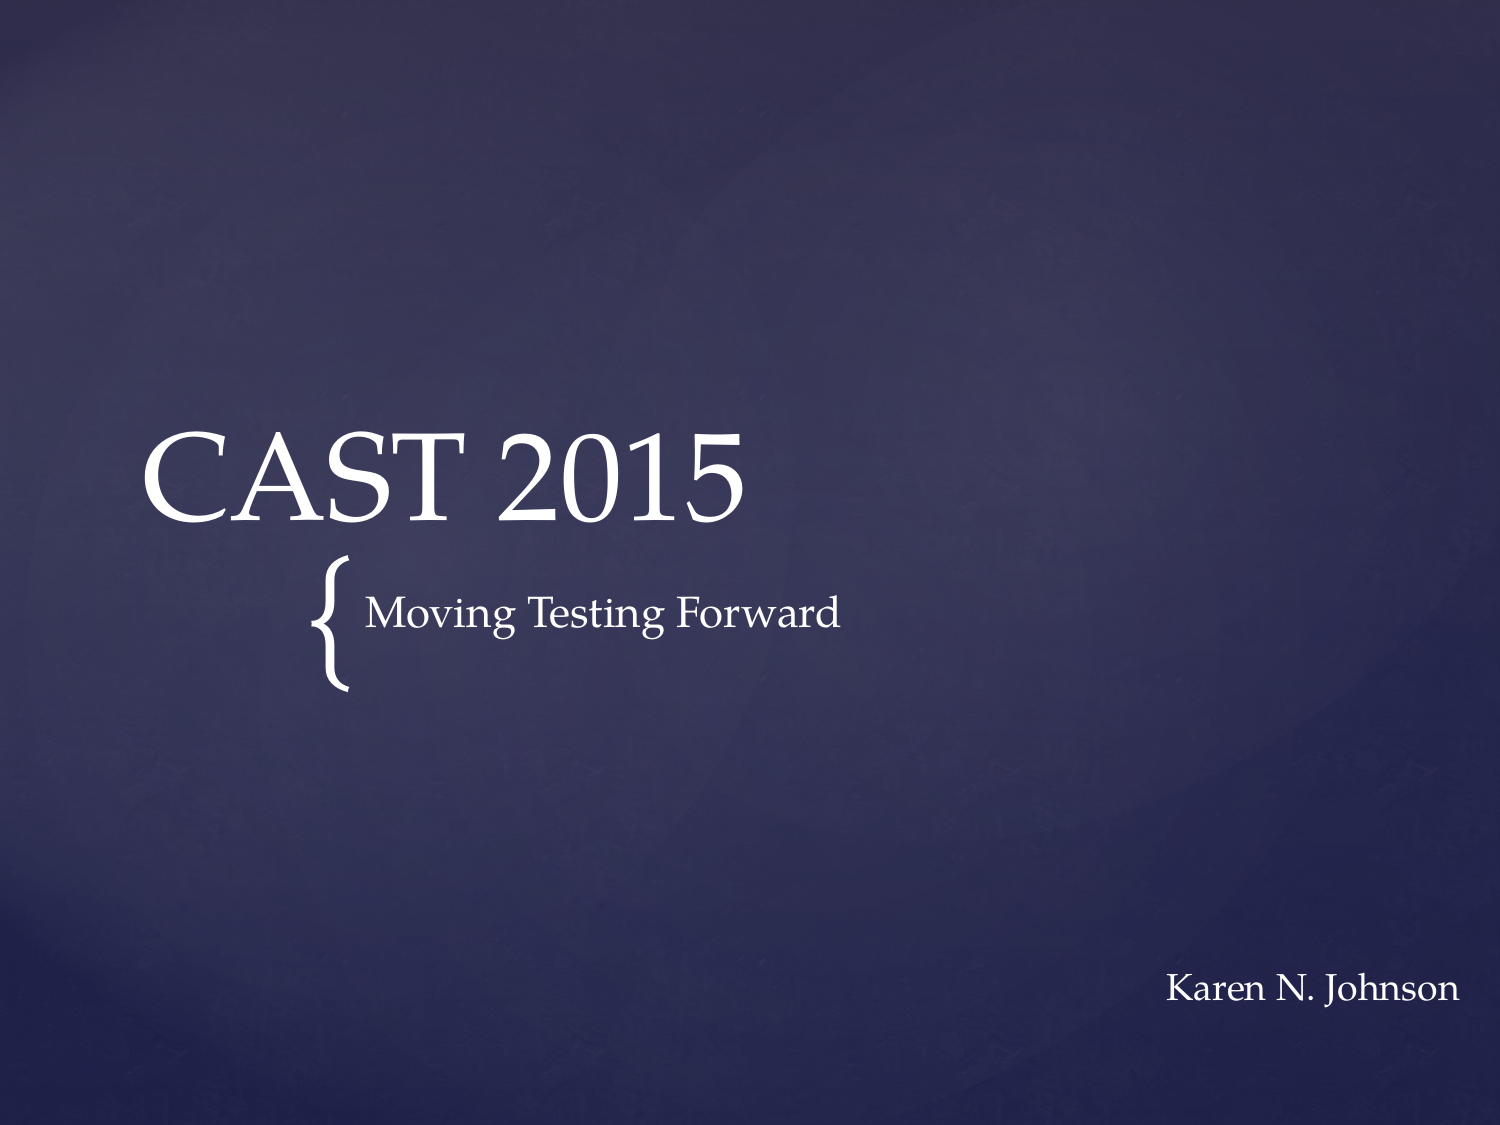

# CAST 2015
Moving Testing Forward
Karen N. Johnson